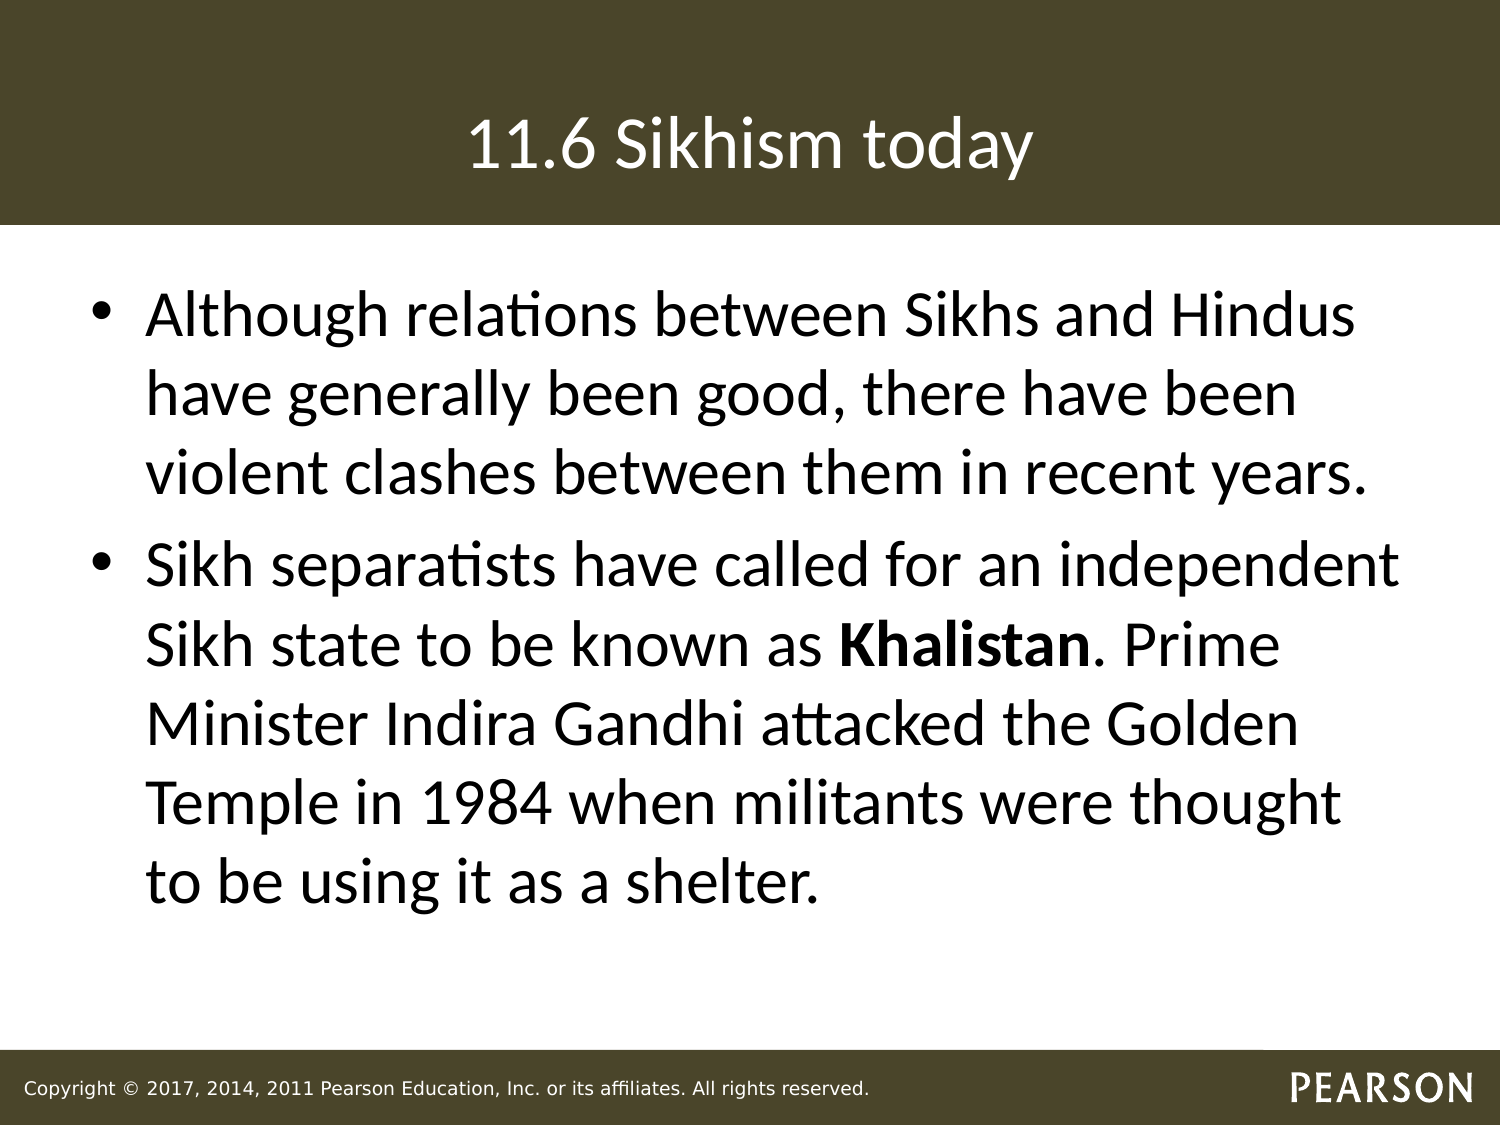

# 11.6 Sikhism today
Although relations between Sikhs and Hindus have generally been good, there have been violent clashes between them in recent years.
Sikh separatists have called for an independent Sikh state to be known as Khalistan. Prime Minister Indira Gandhi attacked the Golden Temple in 1984 when militants were thought to be using it as a shelter.